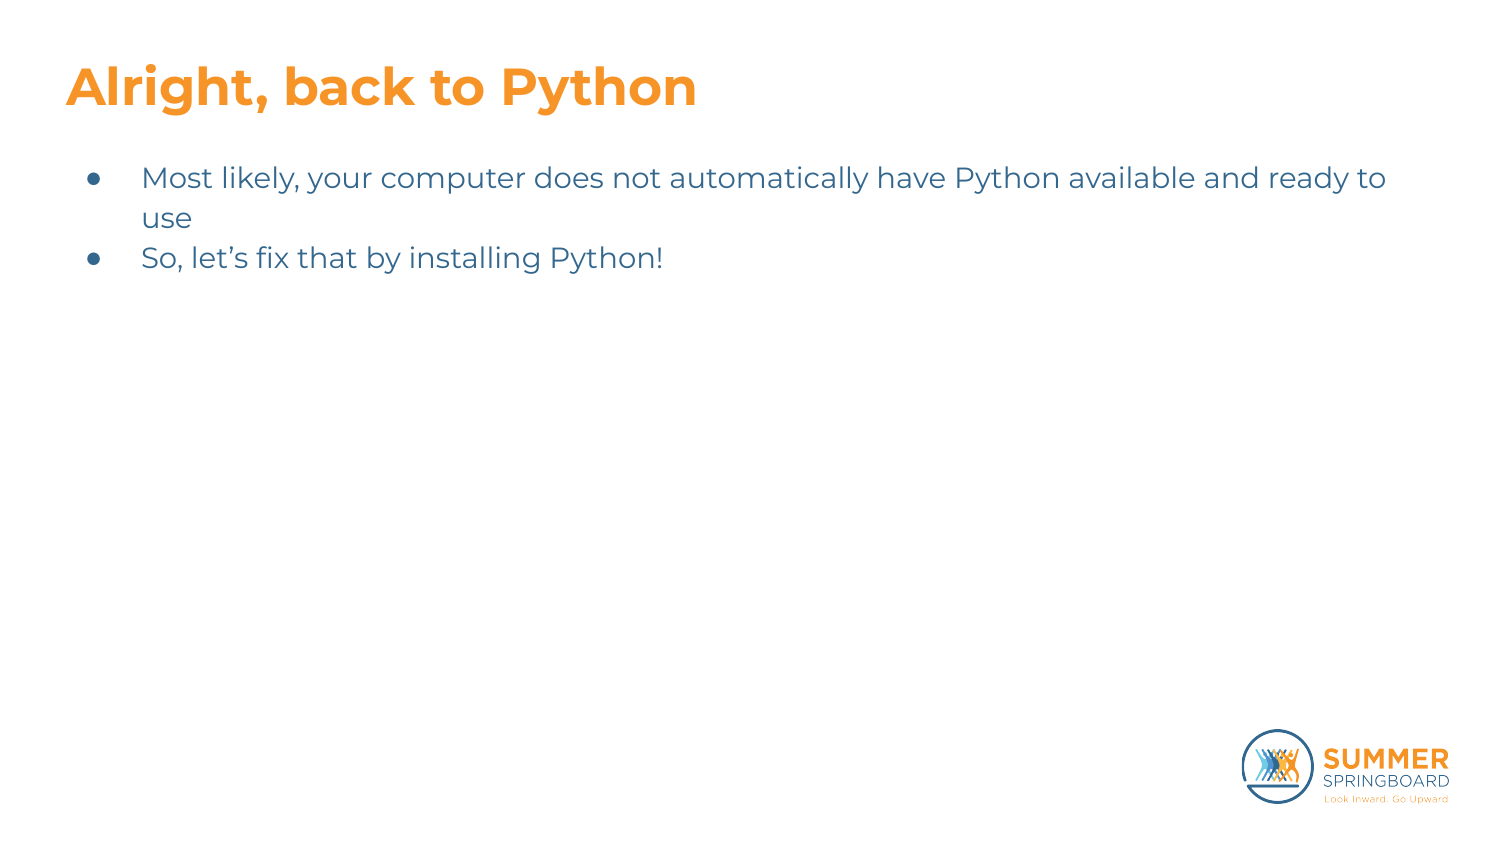

# Alright, back to Python
Most likely, your computer does not automatically have Python available and ready to use
So, let’s fix that by installing Python!